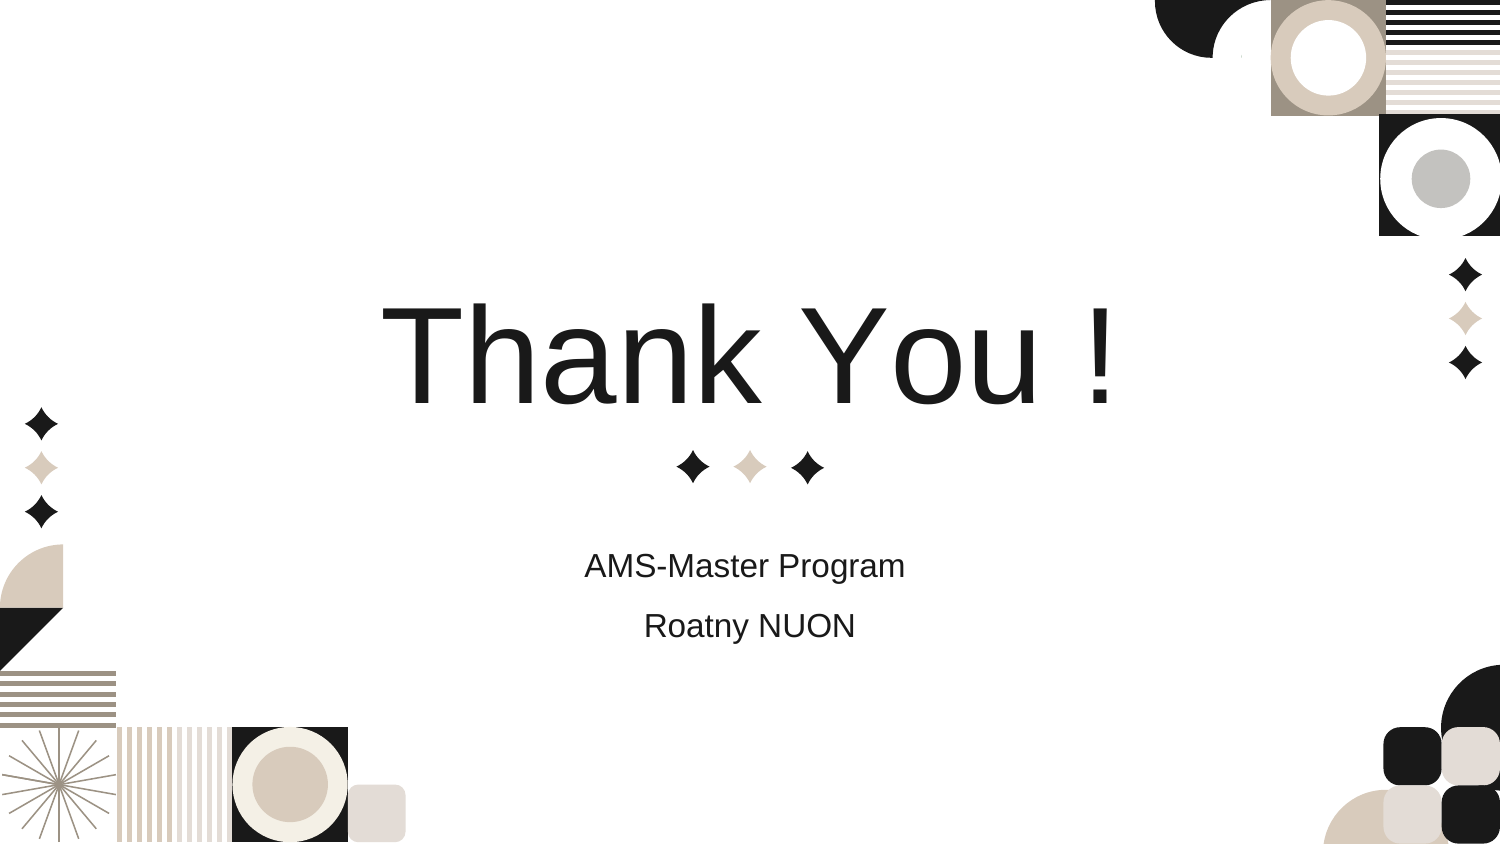

# Thank You !

AMS-Master Program
Roatny NUON